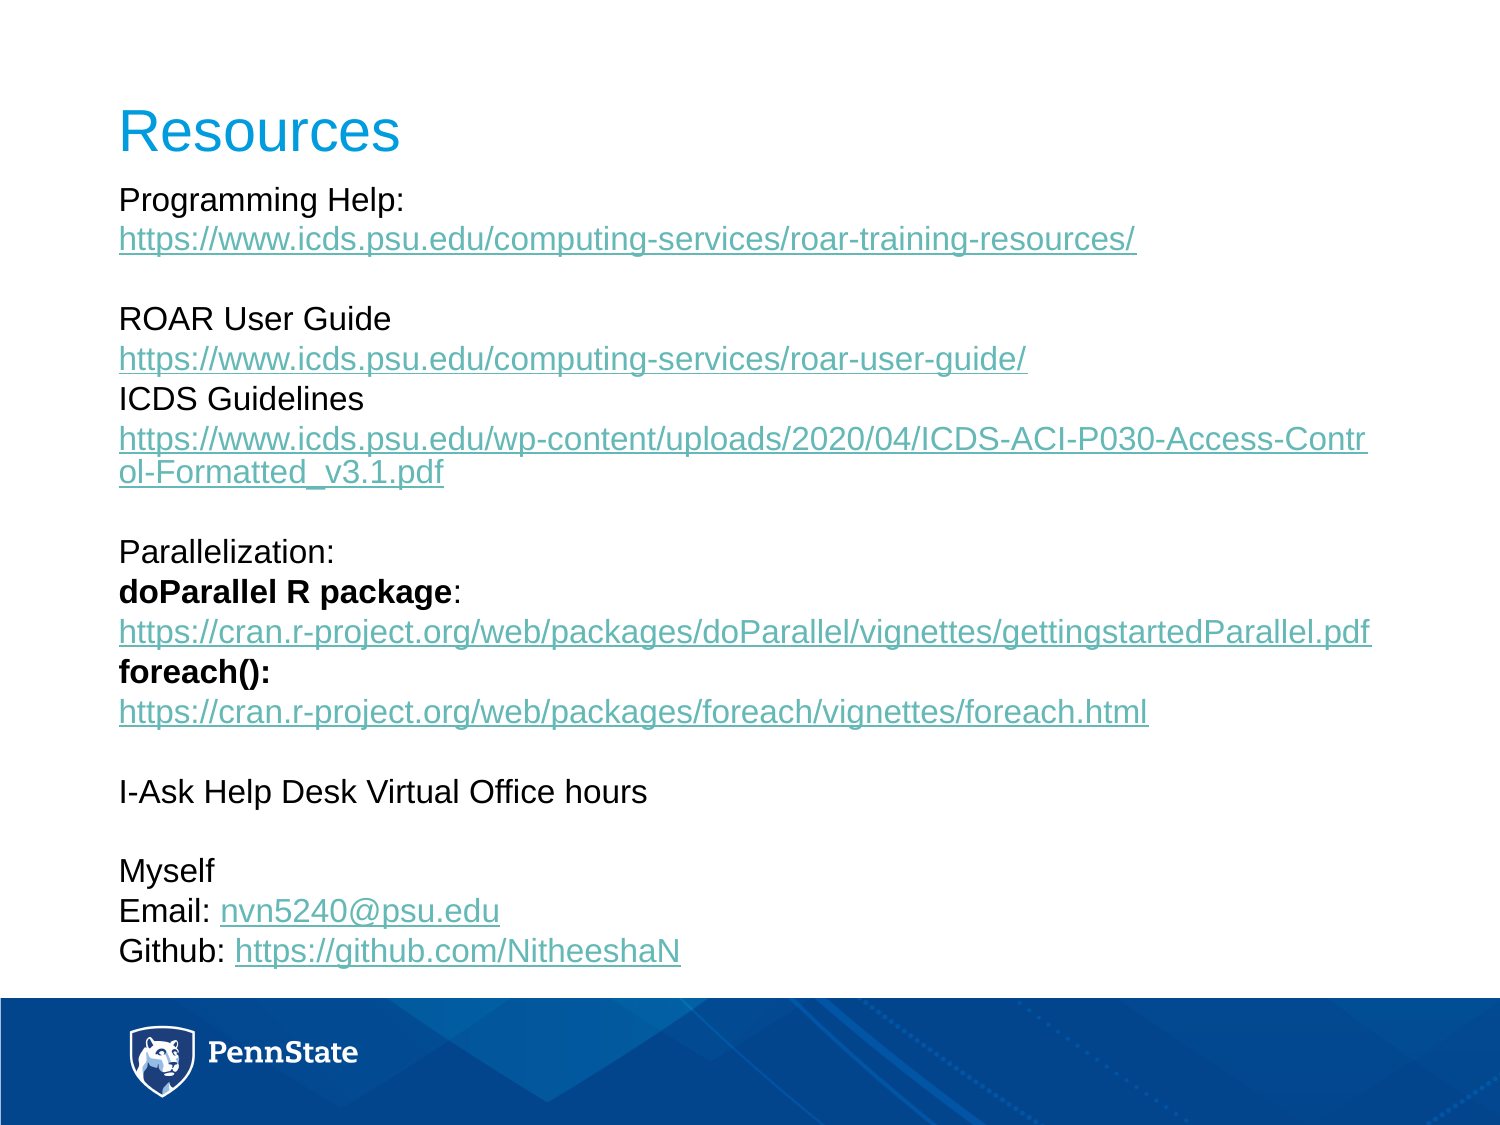

# Resources
Programming Help:
https://www.icds.psu.edu/computing-services/roar-training-resources/

ROAR User Guide
https://www.icds.psu.edu/computing-services/roar-user-guide/
ICDS Guidelines
https://www.icds.psu.edu/wp-content/uploads/2020/04/ICDS-ACI-P030-Access-Control-Formatted_v3.1.pdf

Parallelization:
doParallel R package:
https://cran.r-project.org/web/packages/doParallel/vignettes/gettingstartedParallel.pdf
foreach():
https://cran.r-project.org/web/packages/foreach/vignettes/foreach.html

I-Ask Help Desk Virtual Office hours

Myself
Email: nvn5240@psu.edu
Github: https://github.com/NitheeshaN